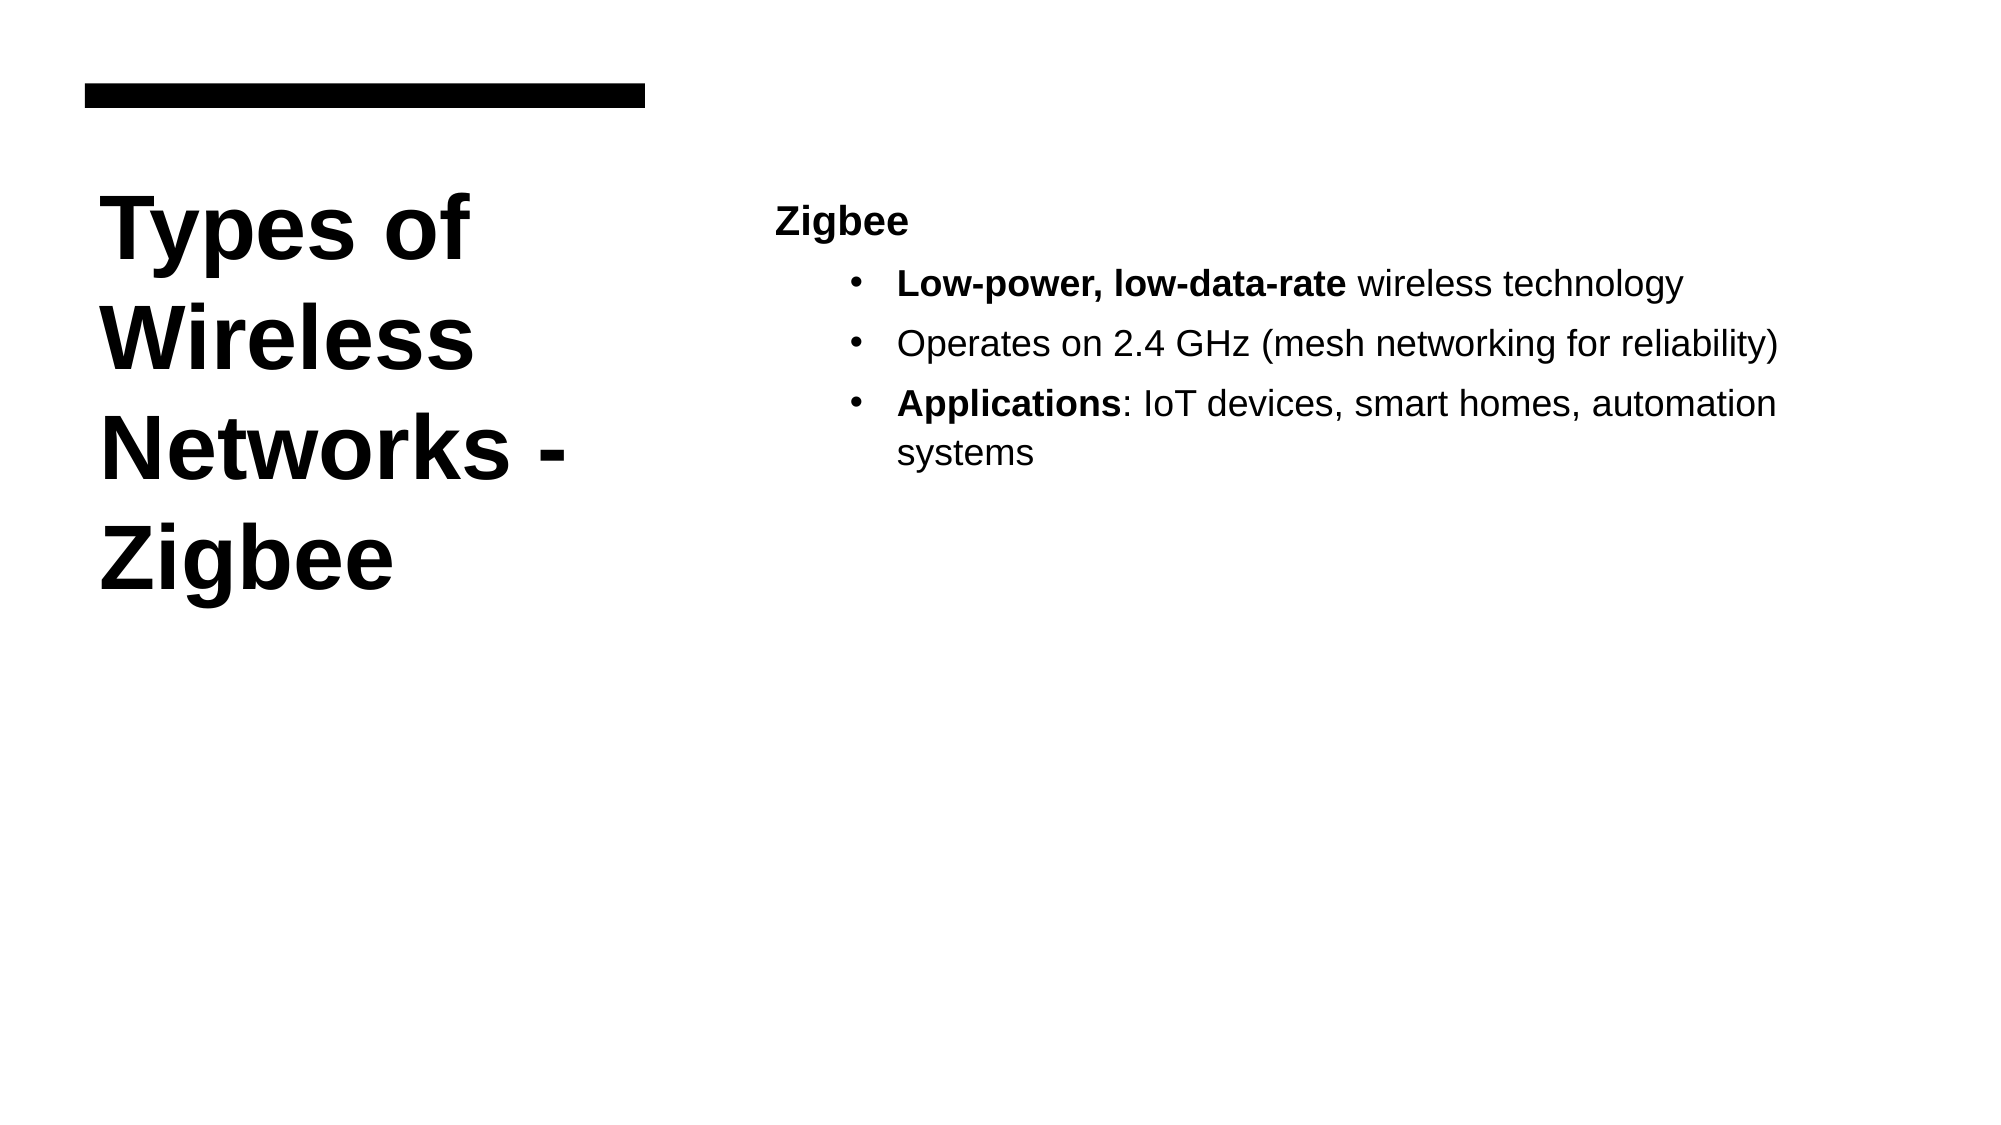

# Types of Wireless Networks - Zigbee
Zigbee
Low-power, low-data-rate wireless technology
Operates on 2.4 GHz (mesh networking for reliability)
Applications: IoT devices, smart homes, automation systems